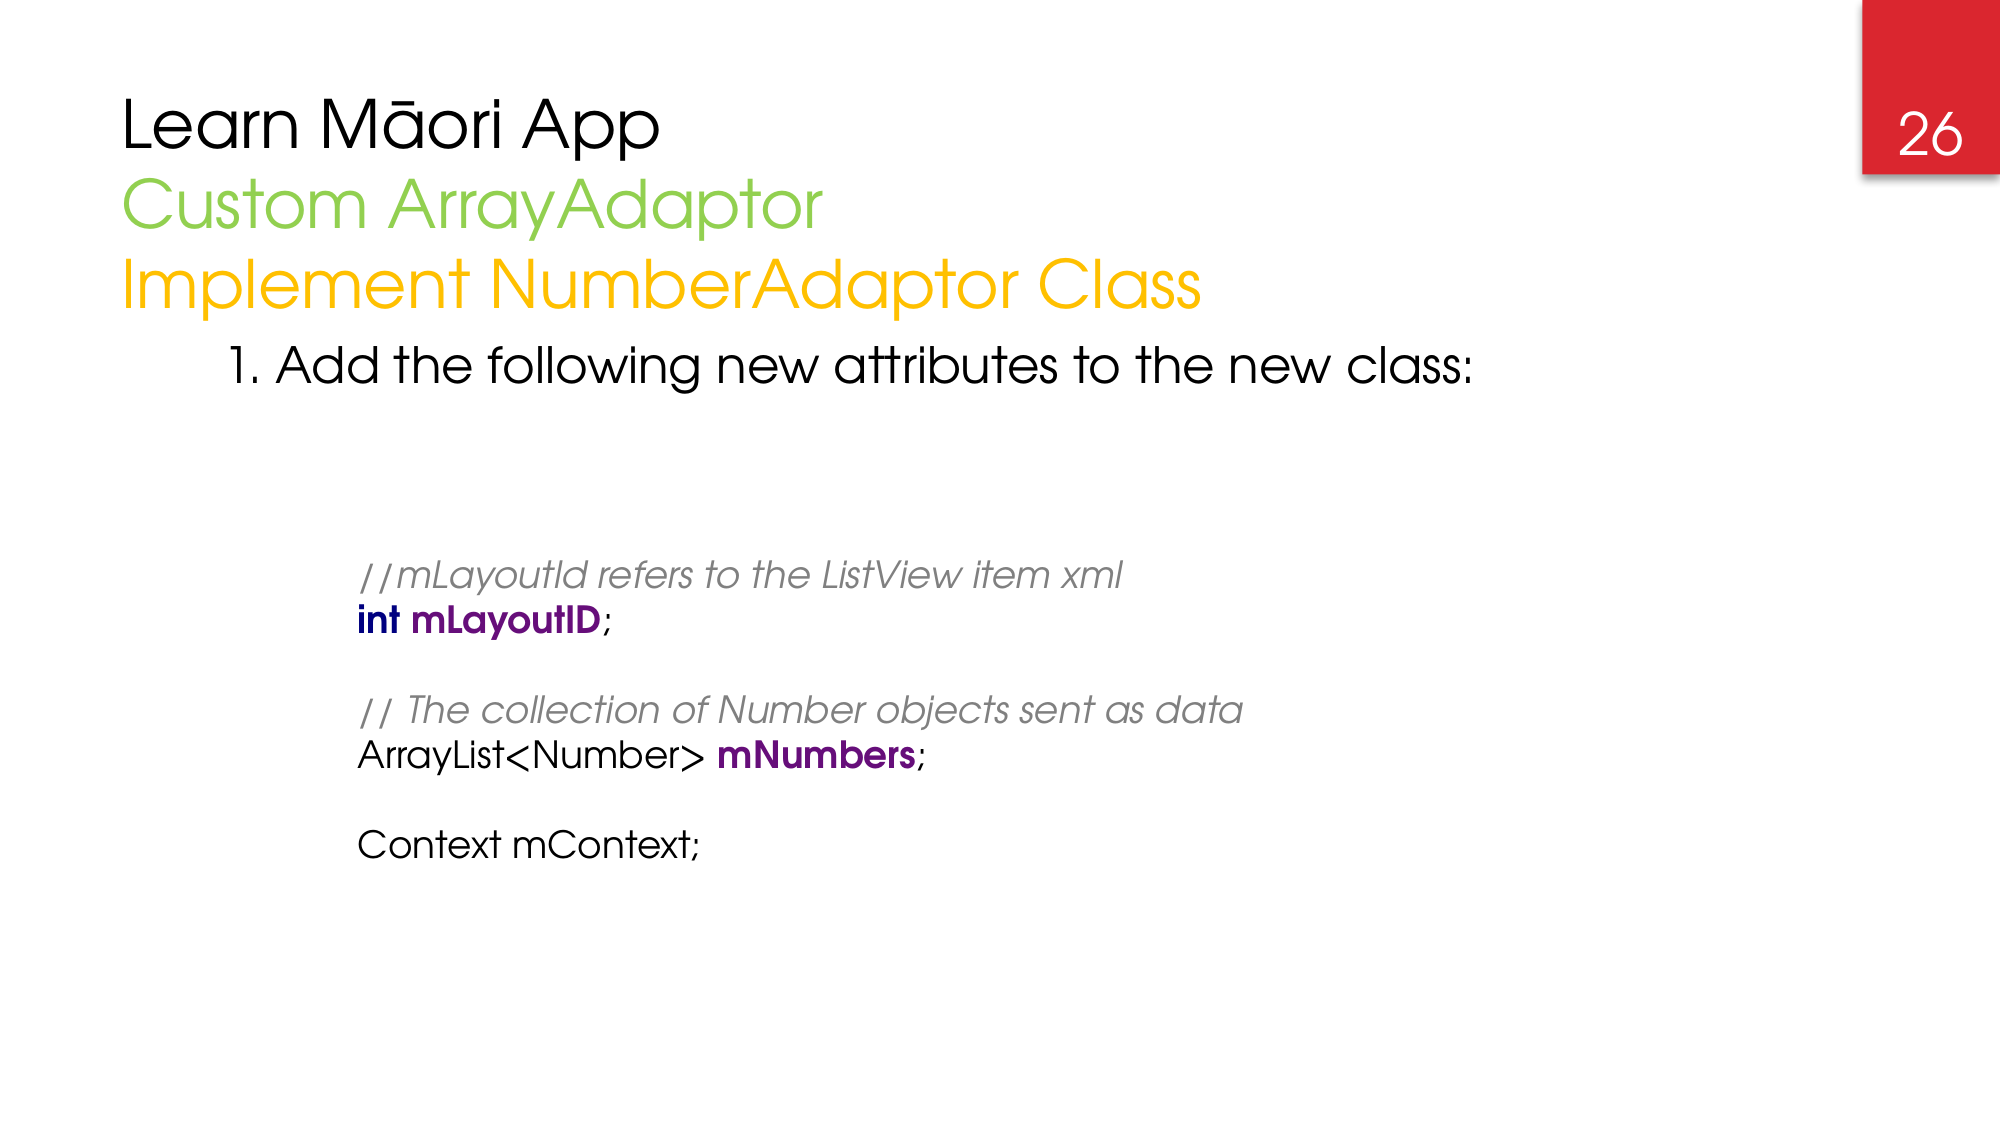

26
# Learn Māori App Custom ArrayAdaptor Implement NumberAdaptor Class
1. Add the following new attributes to the new class:
//mLayoutId refers to the ListView item xml
int mLayoutID;
// The collection of Number objects sent as data
ArrayList<Number> mNumbers;
Context mContext;